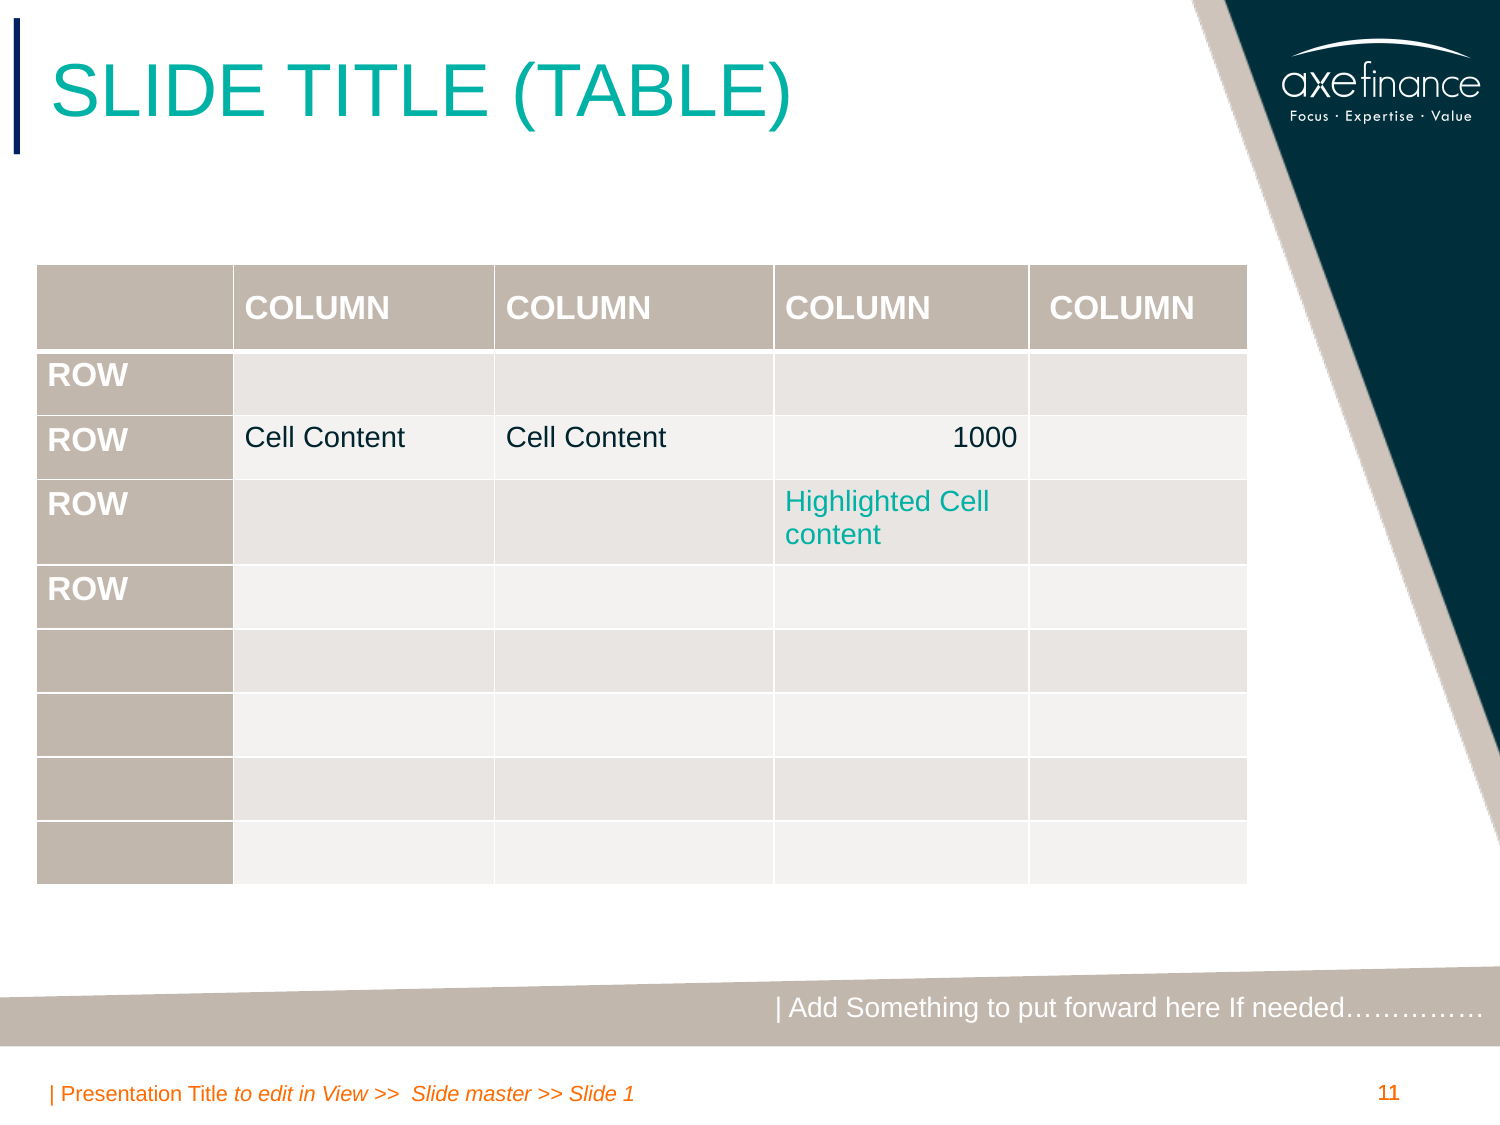

# Slide title (Table)
|  | Column | Column | Column | Column |
| --- | --- | --- | --- | --- |
| Row |  |  |  |  |
| Row | Cell Content | Cell Content | 1000 |  |
| Row |  |  | Highlighted Cell content |  |
| Row |  |  |  |  |
|  |  |  |  |  |
|  |  |  |  |  |
|  |  |  |  |  |
|  |  |  |  |  |
| Add Something to put forward here If needed……………